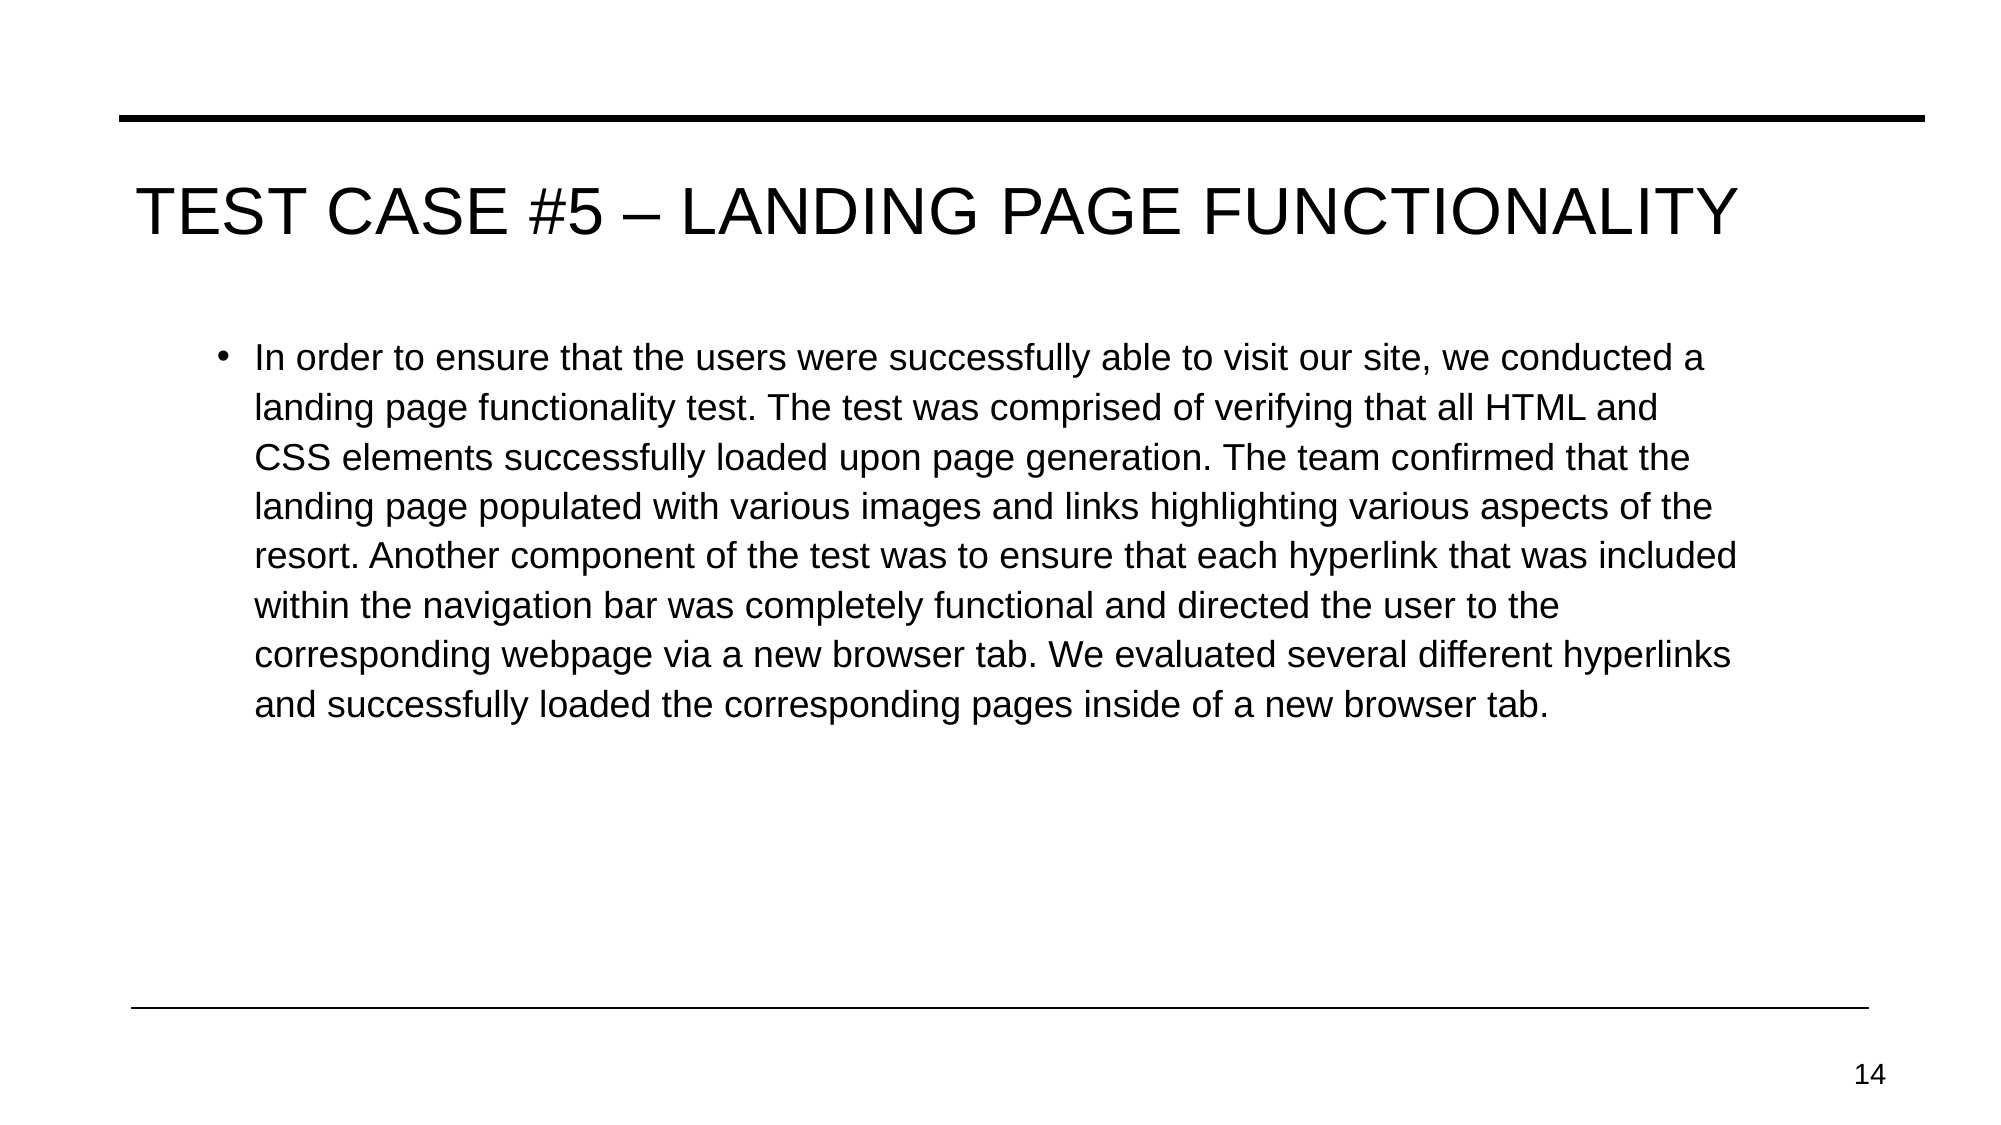

# Test case #5 – landing page functionality
In order to ensure that the users were successfully able to visit our site, we conducted a landing page functionality test. The test was comprised of verifying that all HTML and CSS elements successfully loaded upon page generation. The team confirmed that the landing page populated with various images and links highlighting various aspects of the resort. Another component of the test was to ensure that each hyperlink that was included within the navigation bar was completely functional and directed the user to the corresponding webpage via a new browser tab. We evaluated several different hyperlinks and successfully loaded the corresponding pages inside of a new browser tab.
14